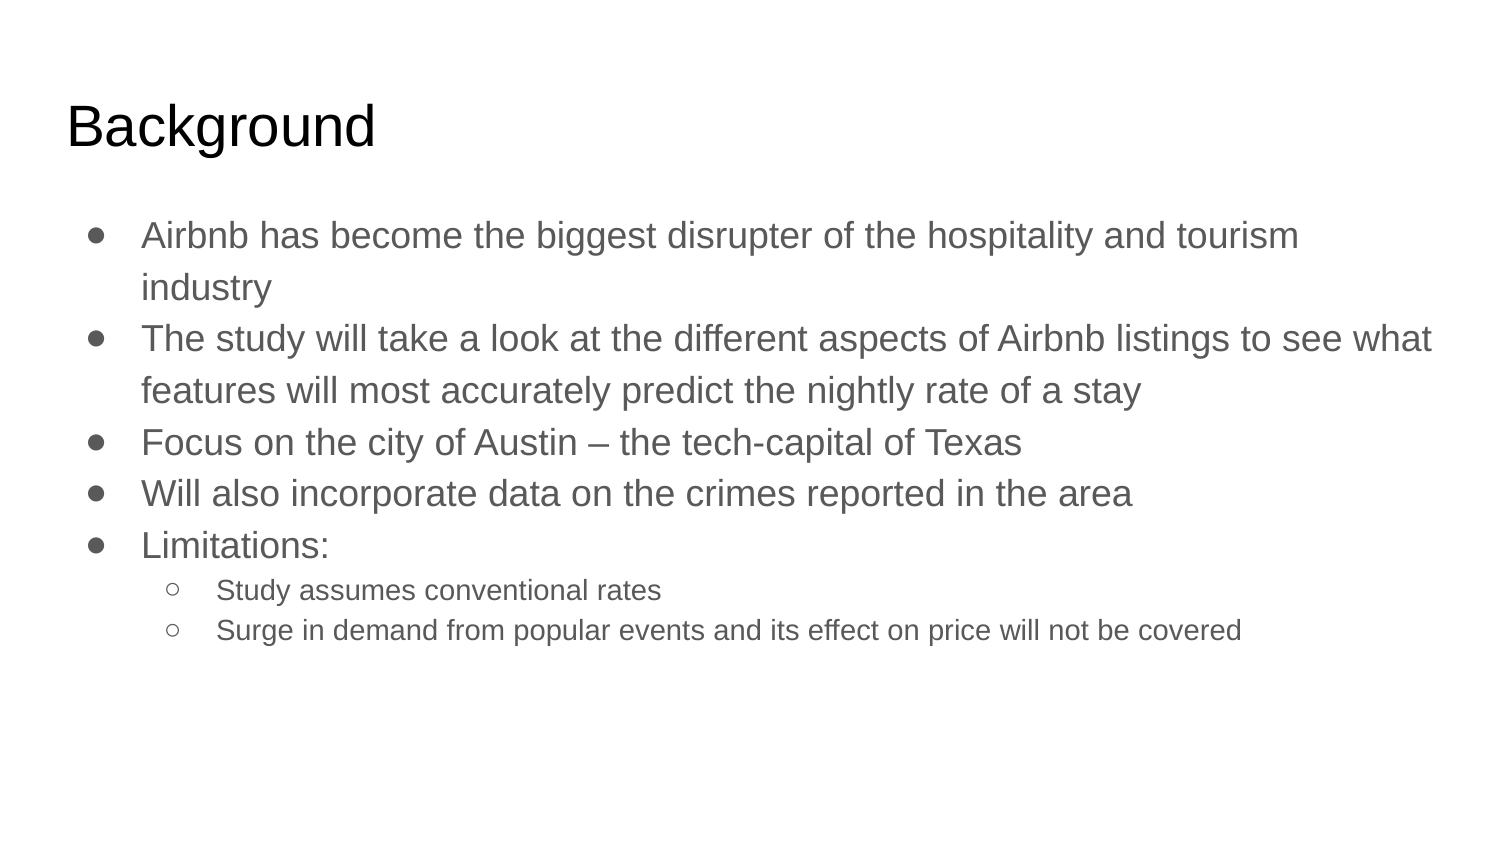

# Background
Airbnb has become the biggest disrupter of the hospitality and tourism industry
The study will take a look at the different aspects of Airbnb listings to see what features will most accurately predict the nightly rate of a stay
Focus on the city of Austin – the tech-capital of Texas
Will also incorporate data on the crimes reported in the area
Limitations:
Study assumes conventional rates
Surge in demand from popular events and its effect on price will not be covered